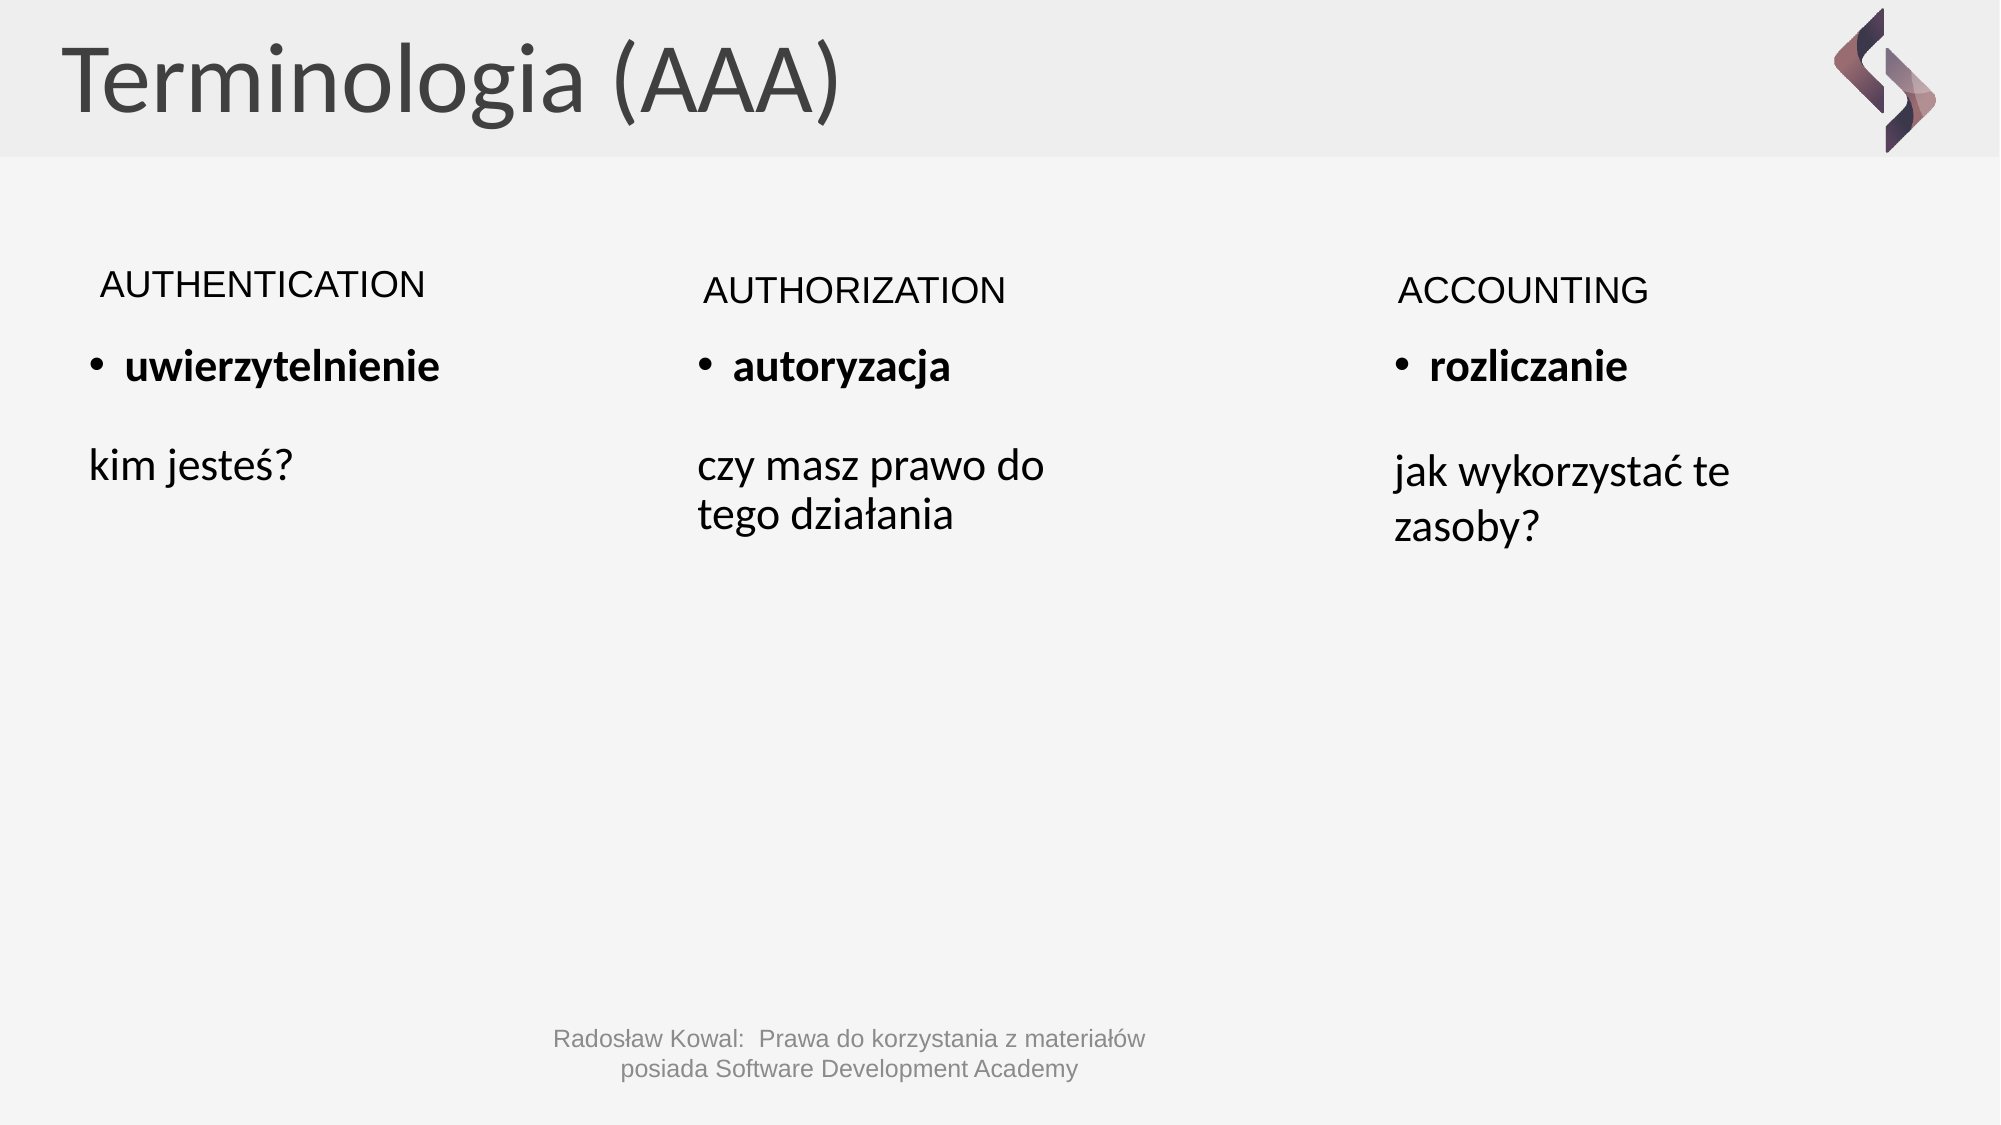

Terminologia (AAA)
AUTHENTICATION
AUTHORIZATION
ACCOUNTING
uwierzytelnienie

kim jesteś?
autoryzacja

czy masz prawo do tego działania
rozliczanie

jak wykorzystać te zasoby?
Radosław Kowal:  Prawa do korzystania z materiałów posiada Software Development Academy